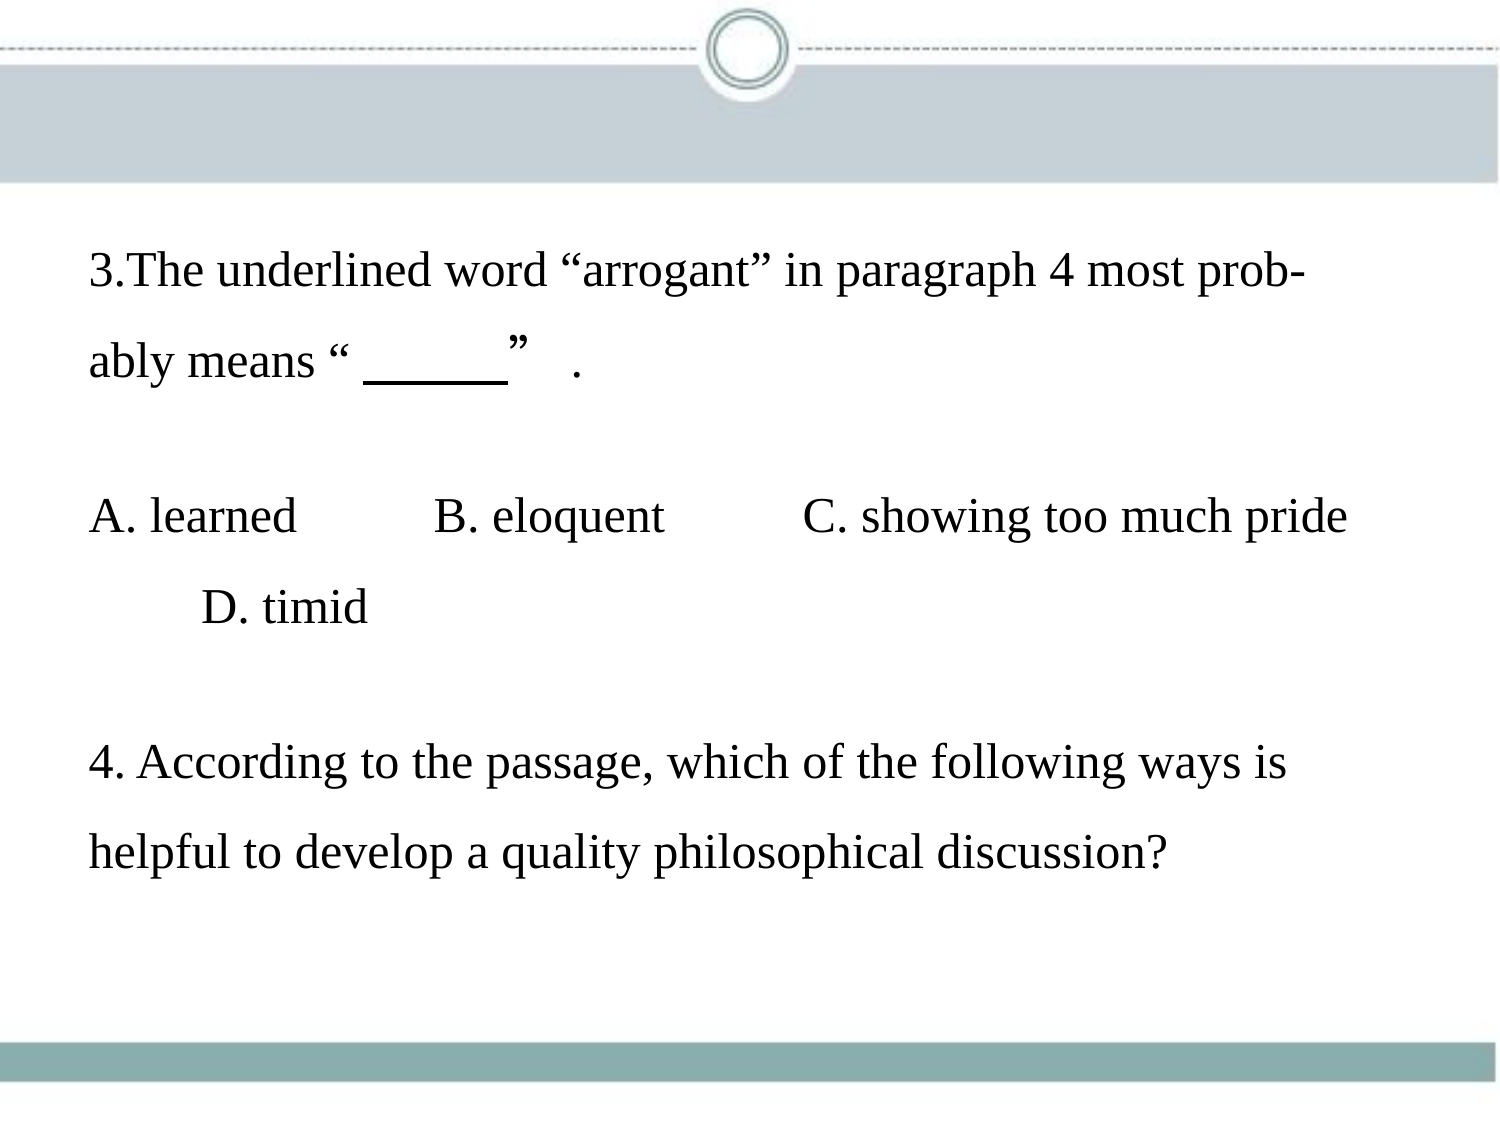

3.The underlined word “arrogant” in paragraph 4 most prob-
ably means “　　    ”.
A. learned　 　B. eloquent 　　C. showing too much pride    
　　D. timid
4. According to the passage, which of the following ways is
helpful to develop a quality philosophical discussion?